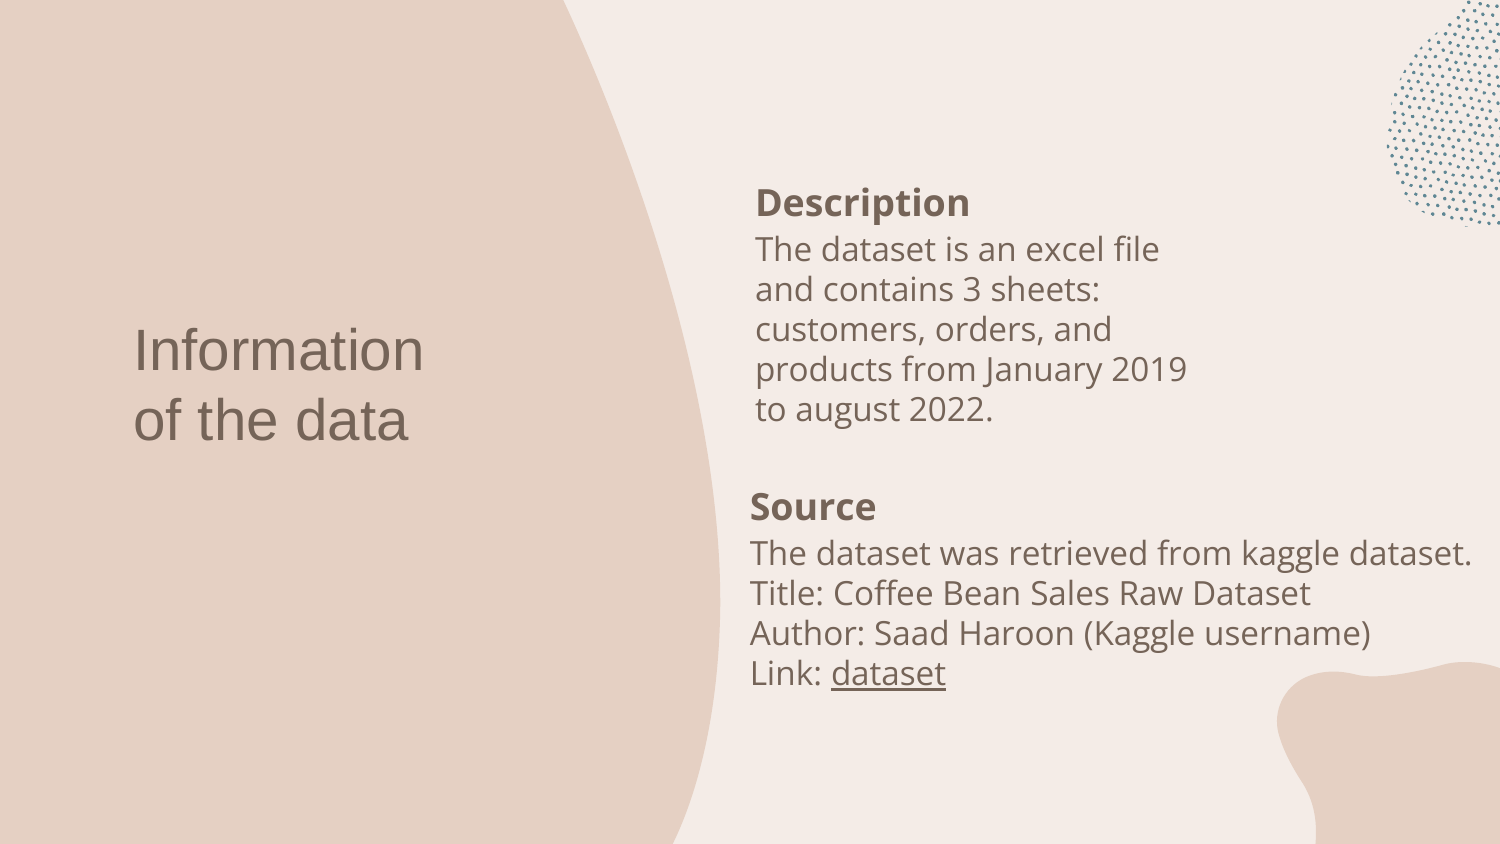

Description
The dataset is an excel file and contains 3 sheets: customers, orders, and products from January 2019 to august 2022.
# Information of the data
Source
The dataset was retrieved from kaggle dataset.
Title: Coffee Bean Sales Raw Dataset
Author: Saad Haroon (Kaggle username)
Link: dataset